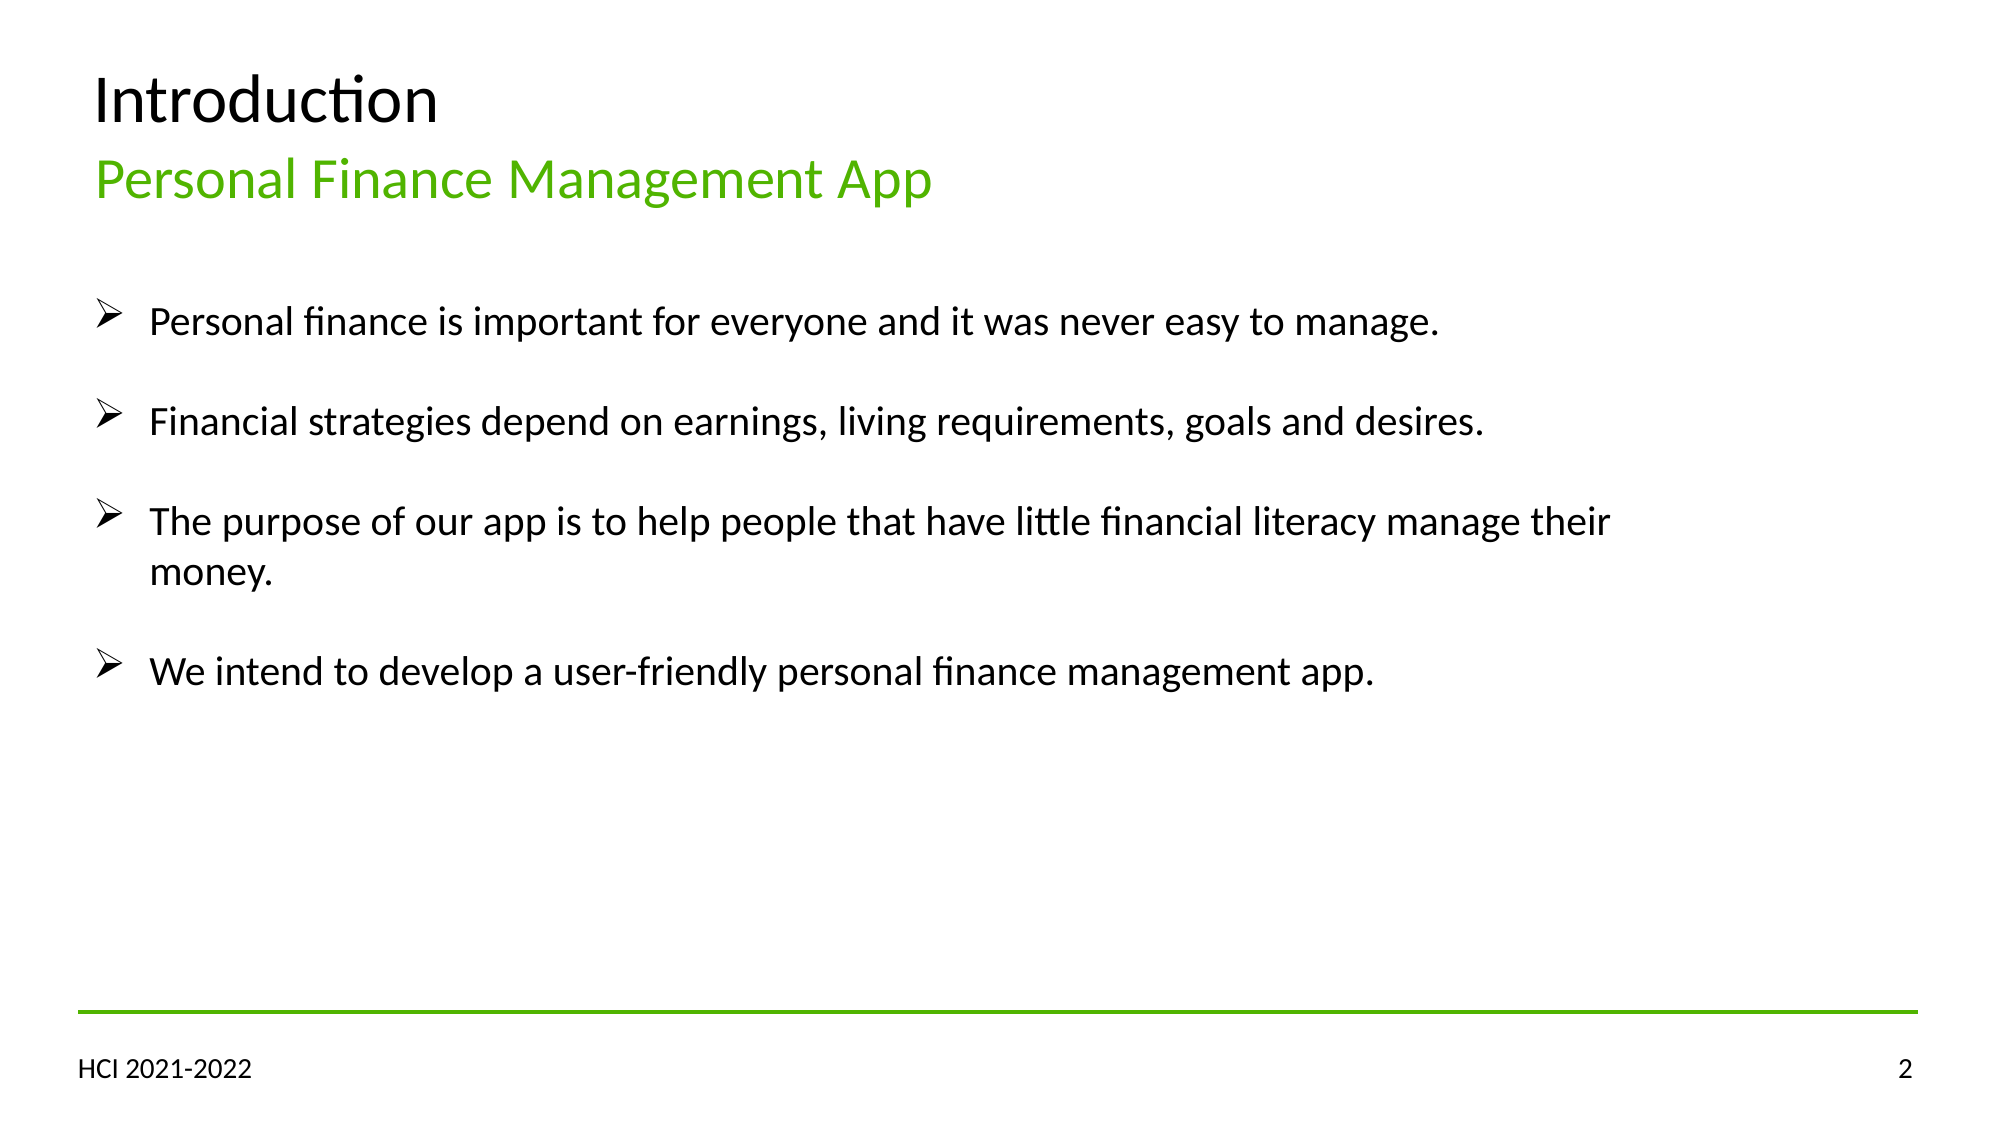

Introduction
Personal Finance Management App
Personal finance is important for everyone and it was never easy to manage.

Financial strategies depend on earnings, living requirements, goals and desires.

The purpose of our app is to help people that have little financial literacy manage their money.

We intend to develop a user-friendly personal finance management app.

HCI 2021-2022
2